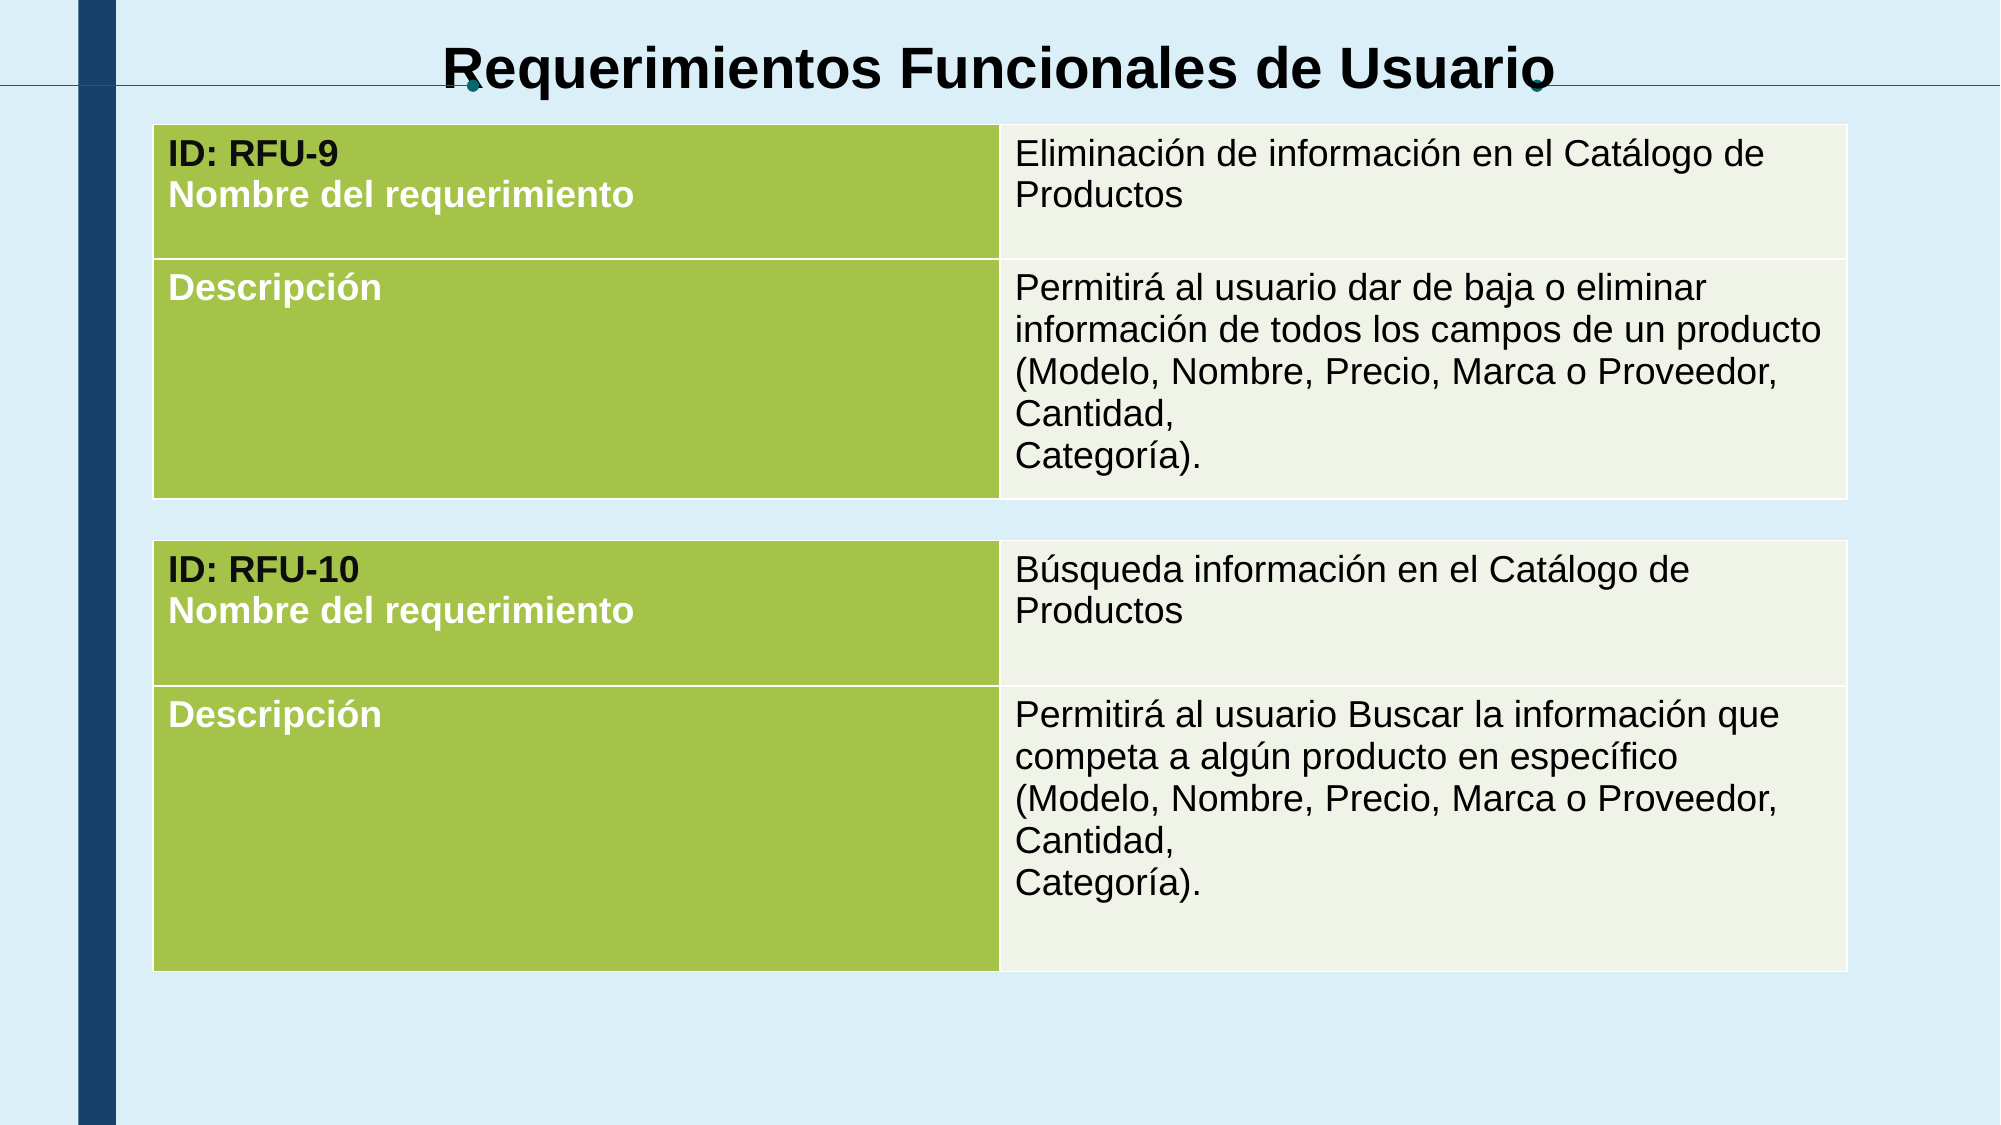

Requerimientos Funcionales de Usuario

| ID: RFU-9 Nombre del requerimiento | Eliminación de información en el Catálogo de Productos |
| --- | --- |
| Descripción | Permitirá al usuario dar de baja o eliminar información de todos los campos de un producto (Modelo, Nombre, Precio, Marca o Proveedor, Cantidad, Categoría). |
| ID: RFU-10 Nombre del requerimiento | Búsqueda información en el Catálogo de Productos |
| --- | --- |
| Descripción | Permitirá al usuario Buscar la información que competa a algún producto en específico (Modelo, Nombre, Precio, Marca o Proveedor, Cantidad, Categoría). |